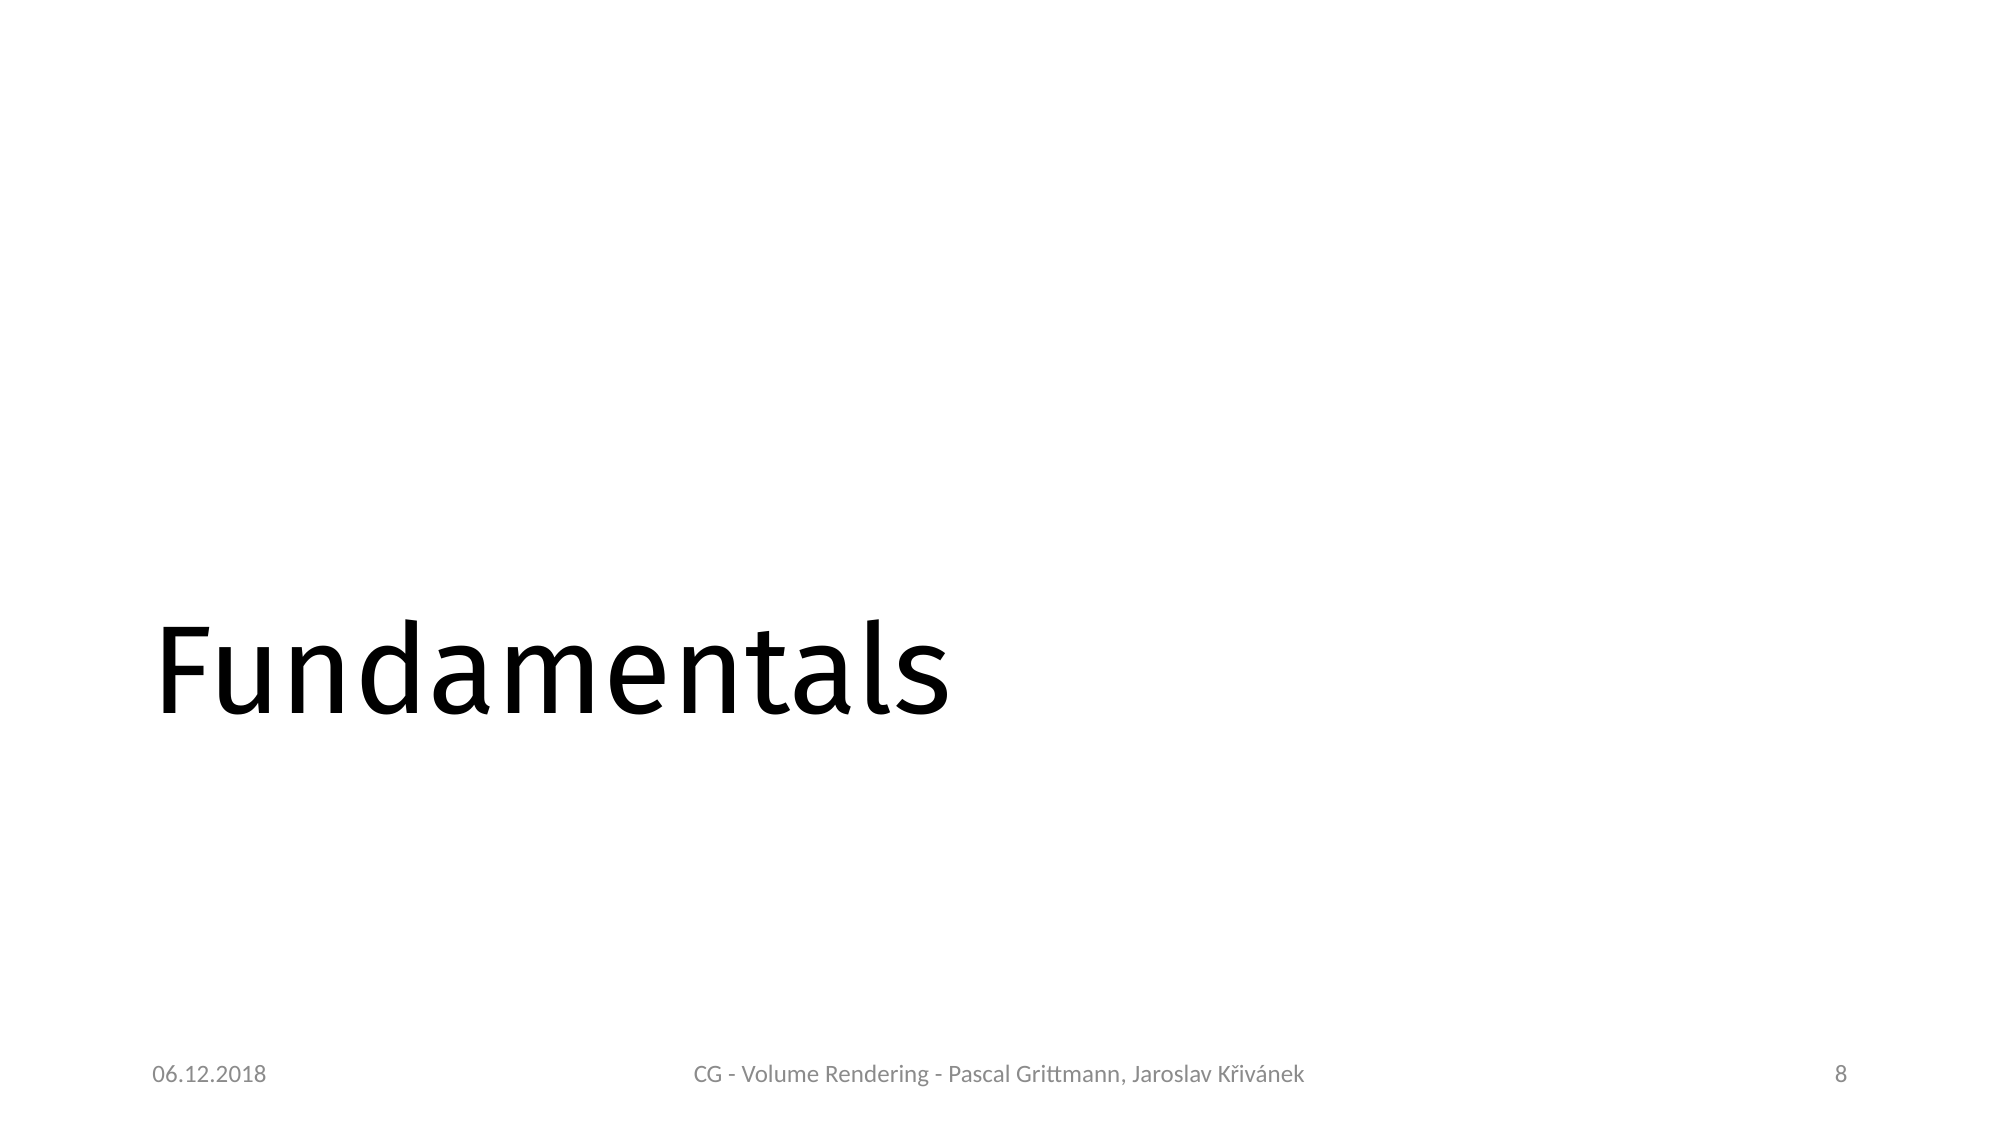

# Fundamentals

06.12.2018
CG - Volume Rendering - Pascal Grittmann, Jaroslav Křivánek
8